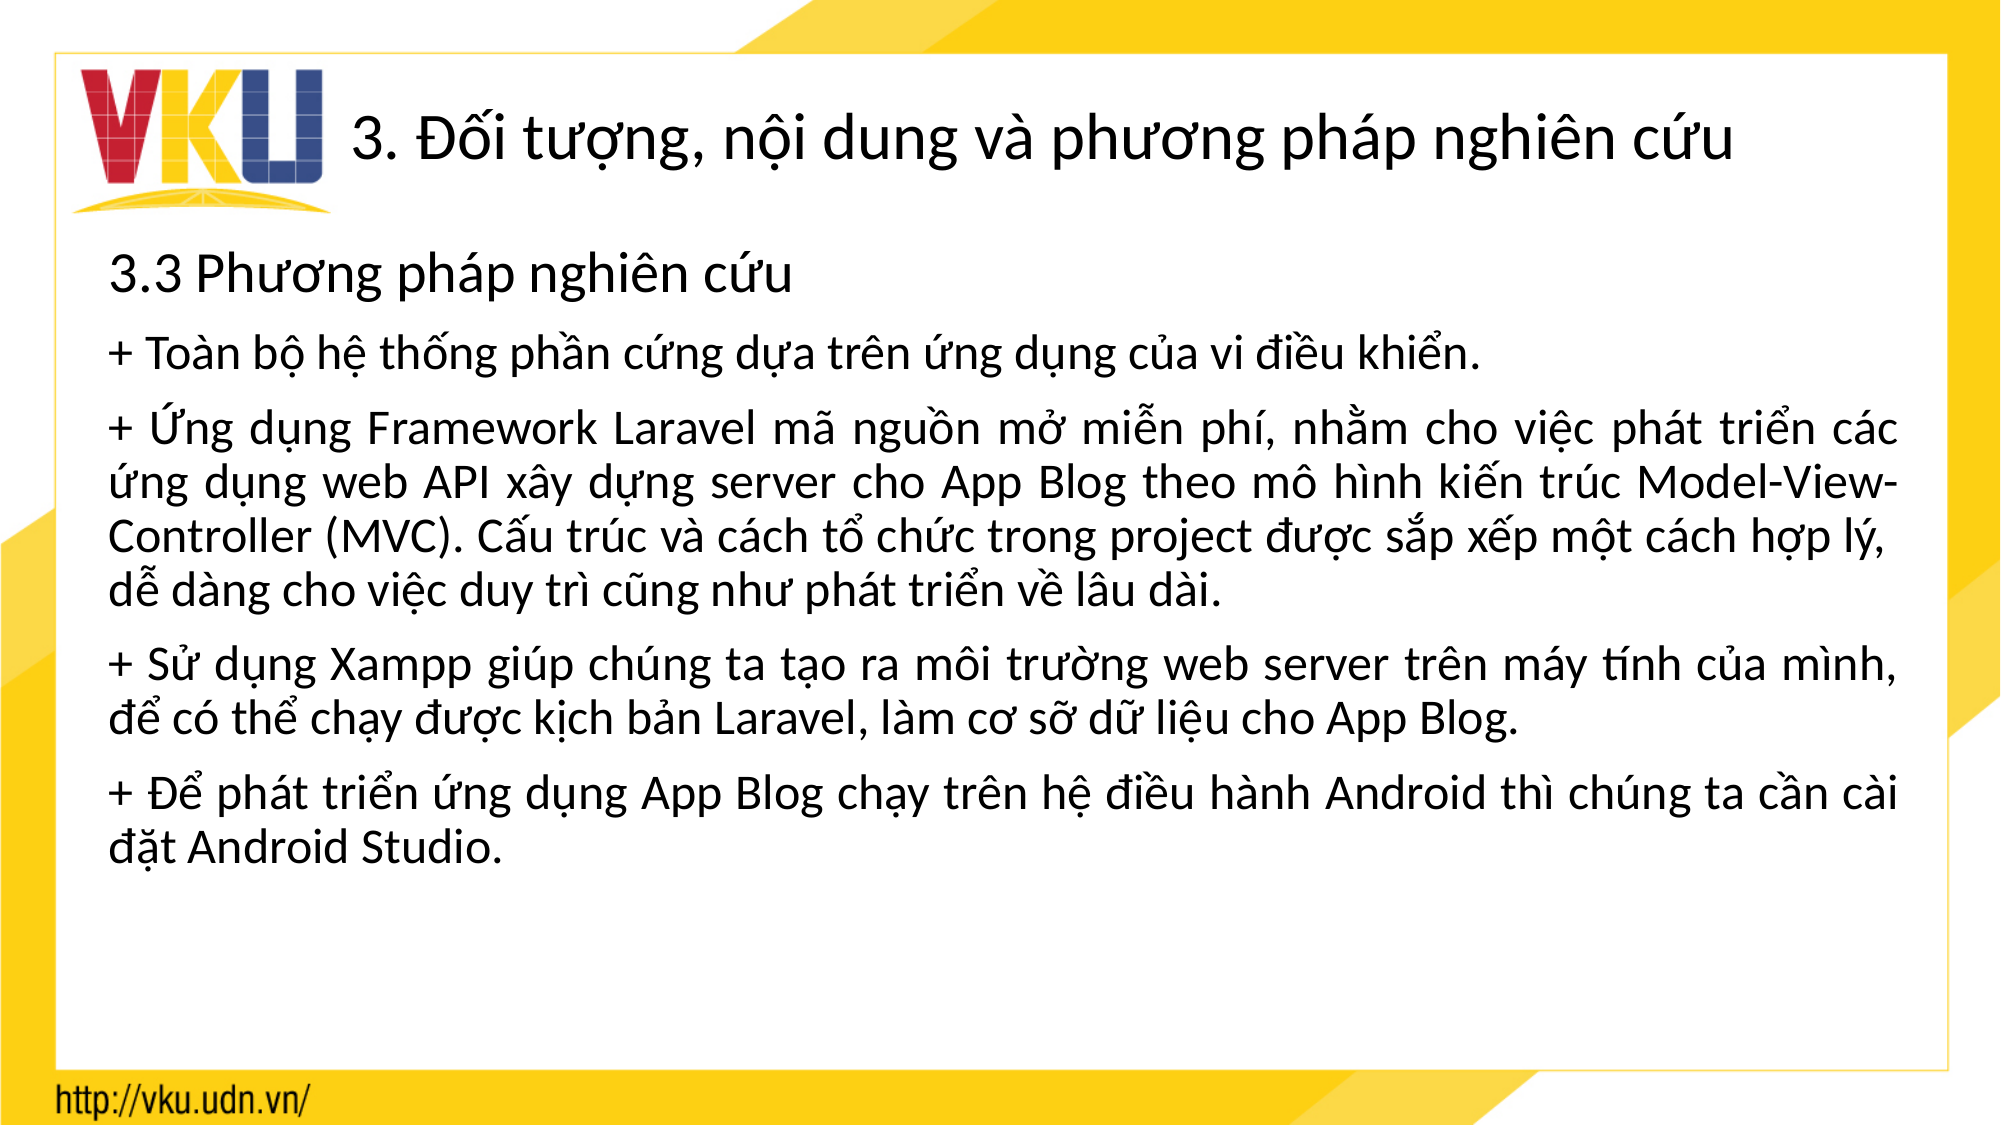

# 3. Đối tượng, nội dung và phương pháp nghiên cứu
3.3 Phương pháp nghiên cứu
+ Toàn bộ hệ thống phần cứng dựa trên ứng dụng của vi điều khiển.
+ Ứng dụng Framework Laravel mã nguồn mở miễn phí, nhằm cho việc phát triển các ứng dụng web API xây dựng server cho App Blog theo mô hình kiến trúc Model-View-Controller (MVC). Cấu trúc và cách tổ chức trong project được sắp xếp một cách hợp lý,  dễ dàng cho việc duy trì cũng như phát triển về lâu dài.
+ Sử dụng Xampp giúp chúng ta tạo ra môi trường web server trên máy tính của mình, để có thể chạy được kịch bản Laravel, làm cơ sỡ dữ liệu cho App Blog.
+ Để phát triển ứng dụng App Blog chạy trên hệ điều hành Android thì chúng ta cần cài đặt Android Studio.